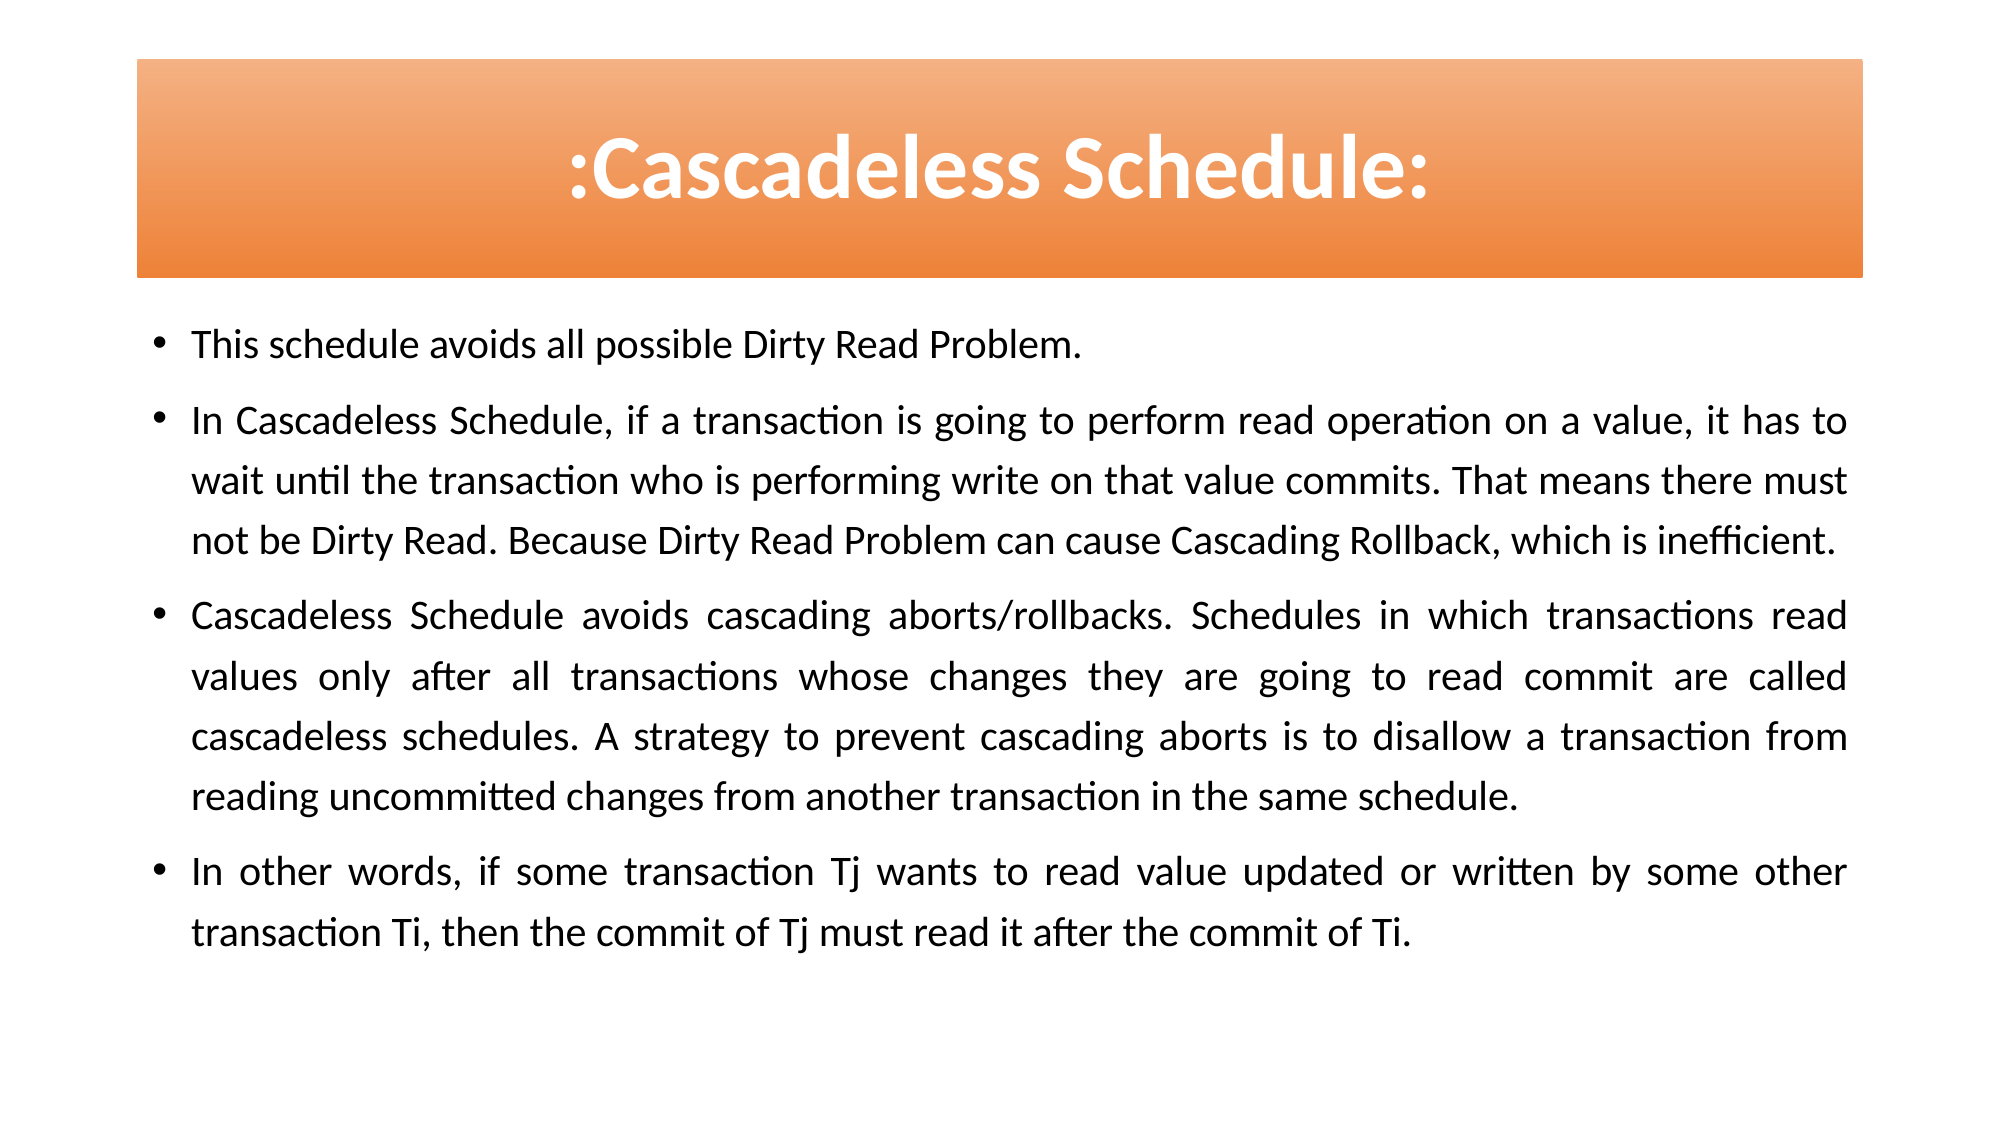

# :Cascadeless Schedule:
This schedule avoids all possible Dirty Read Problem.
In Cascadeless Schedule, if a transaction is going to perform read operation on a value, it has to wait until the transaction who is performing write on that value commits. That means there must not be Dirty Read. Because Dirty Read Problem can cause Cascading Rollback, which is inefficient.
Cascadeless Schedule avoids cascading aborts/rollbacks. Schedules in which transactions read values only after all transactions whose changes they are going to read commit are called cascadeless schedules. A strategy to prevent cascading aborts is to disallow a transaction from reading uncommitted changes from another transaction in the same schedule.
In other words, if some transaction Tj wants to read value updated or written by some other transaction Ti, then the commit of Tj must read it after the commit of Ti.